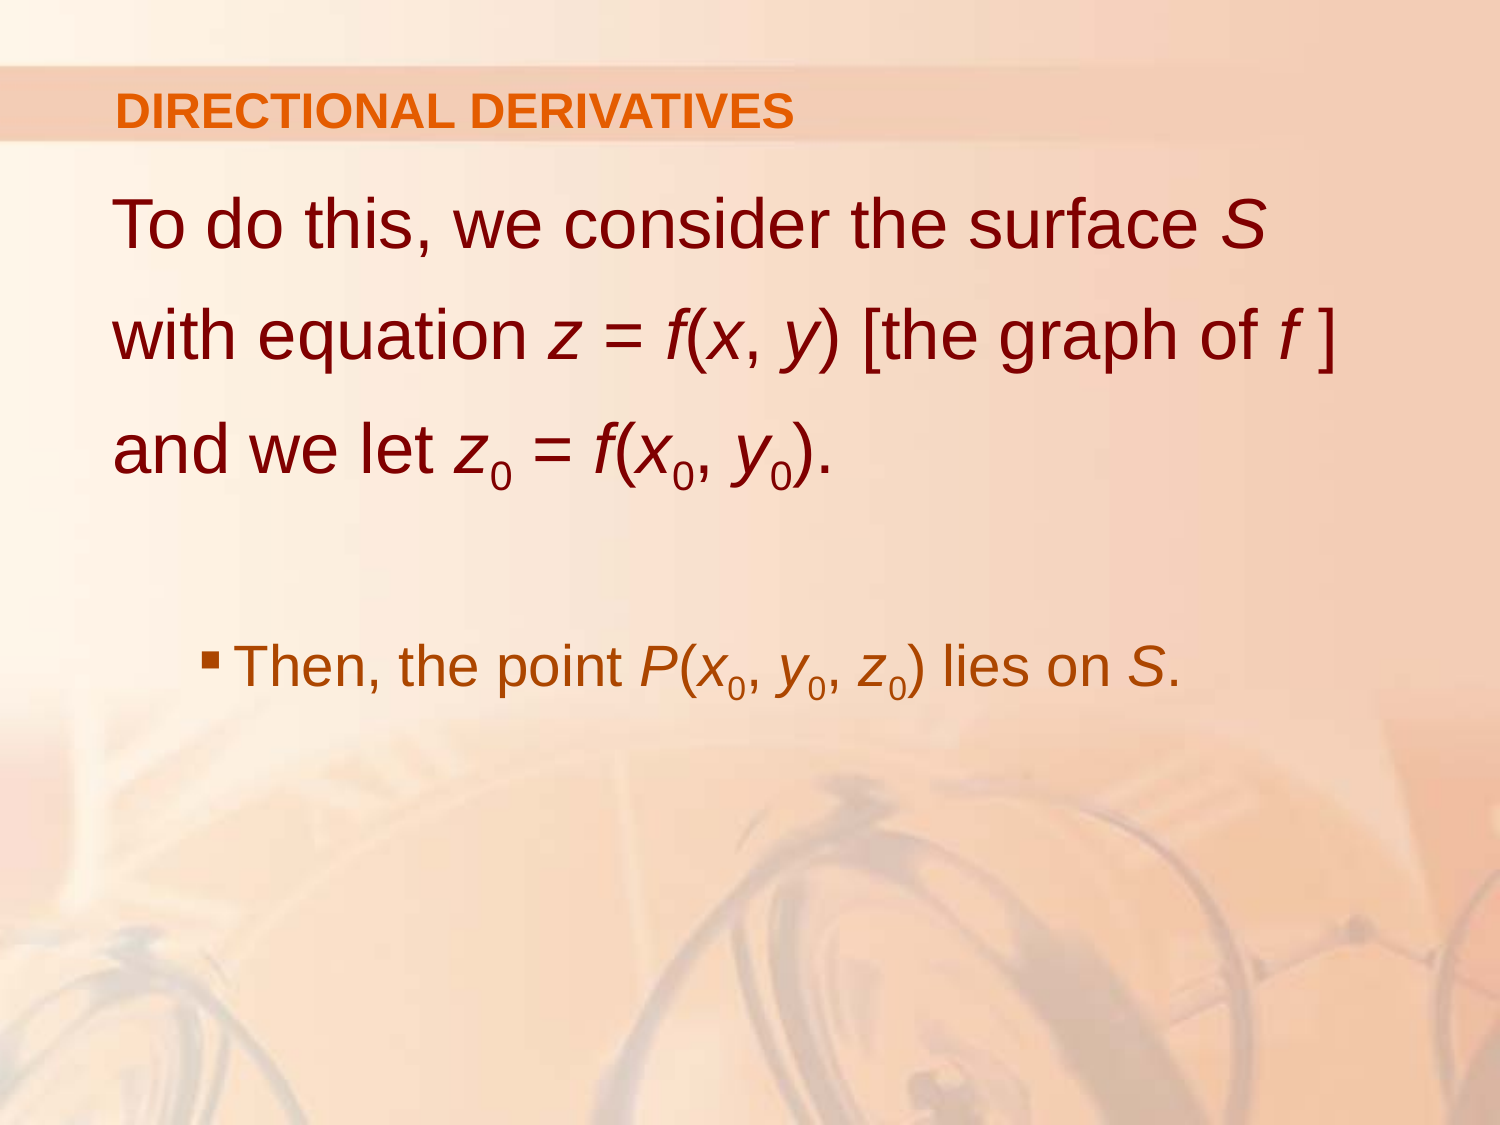

# DIRECTIONAL DERIVATIVES
To do this, we consider the surface S
with equation z = f(x, y) [the graph of f ]
and we let z0 = f(x0, y0).

Then, the point P(x0, y0, z0) lies on S.